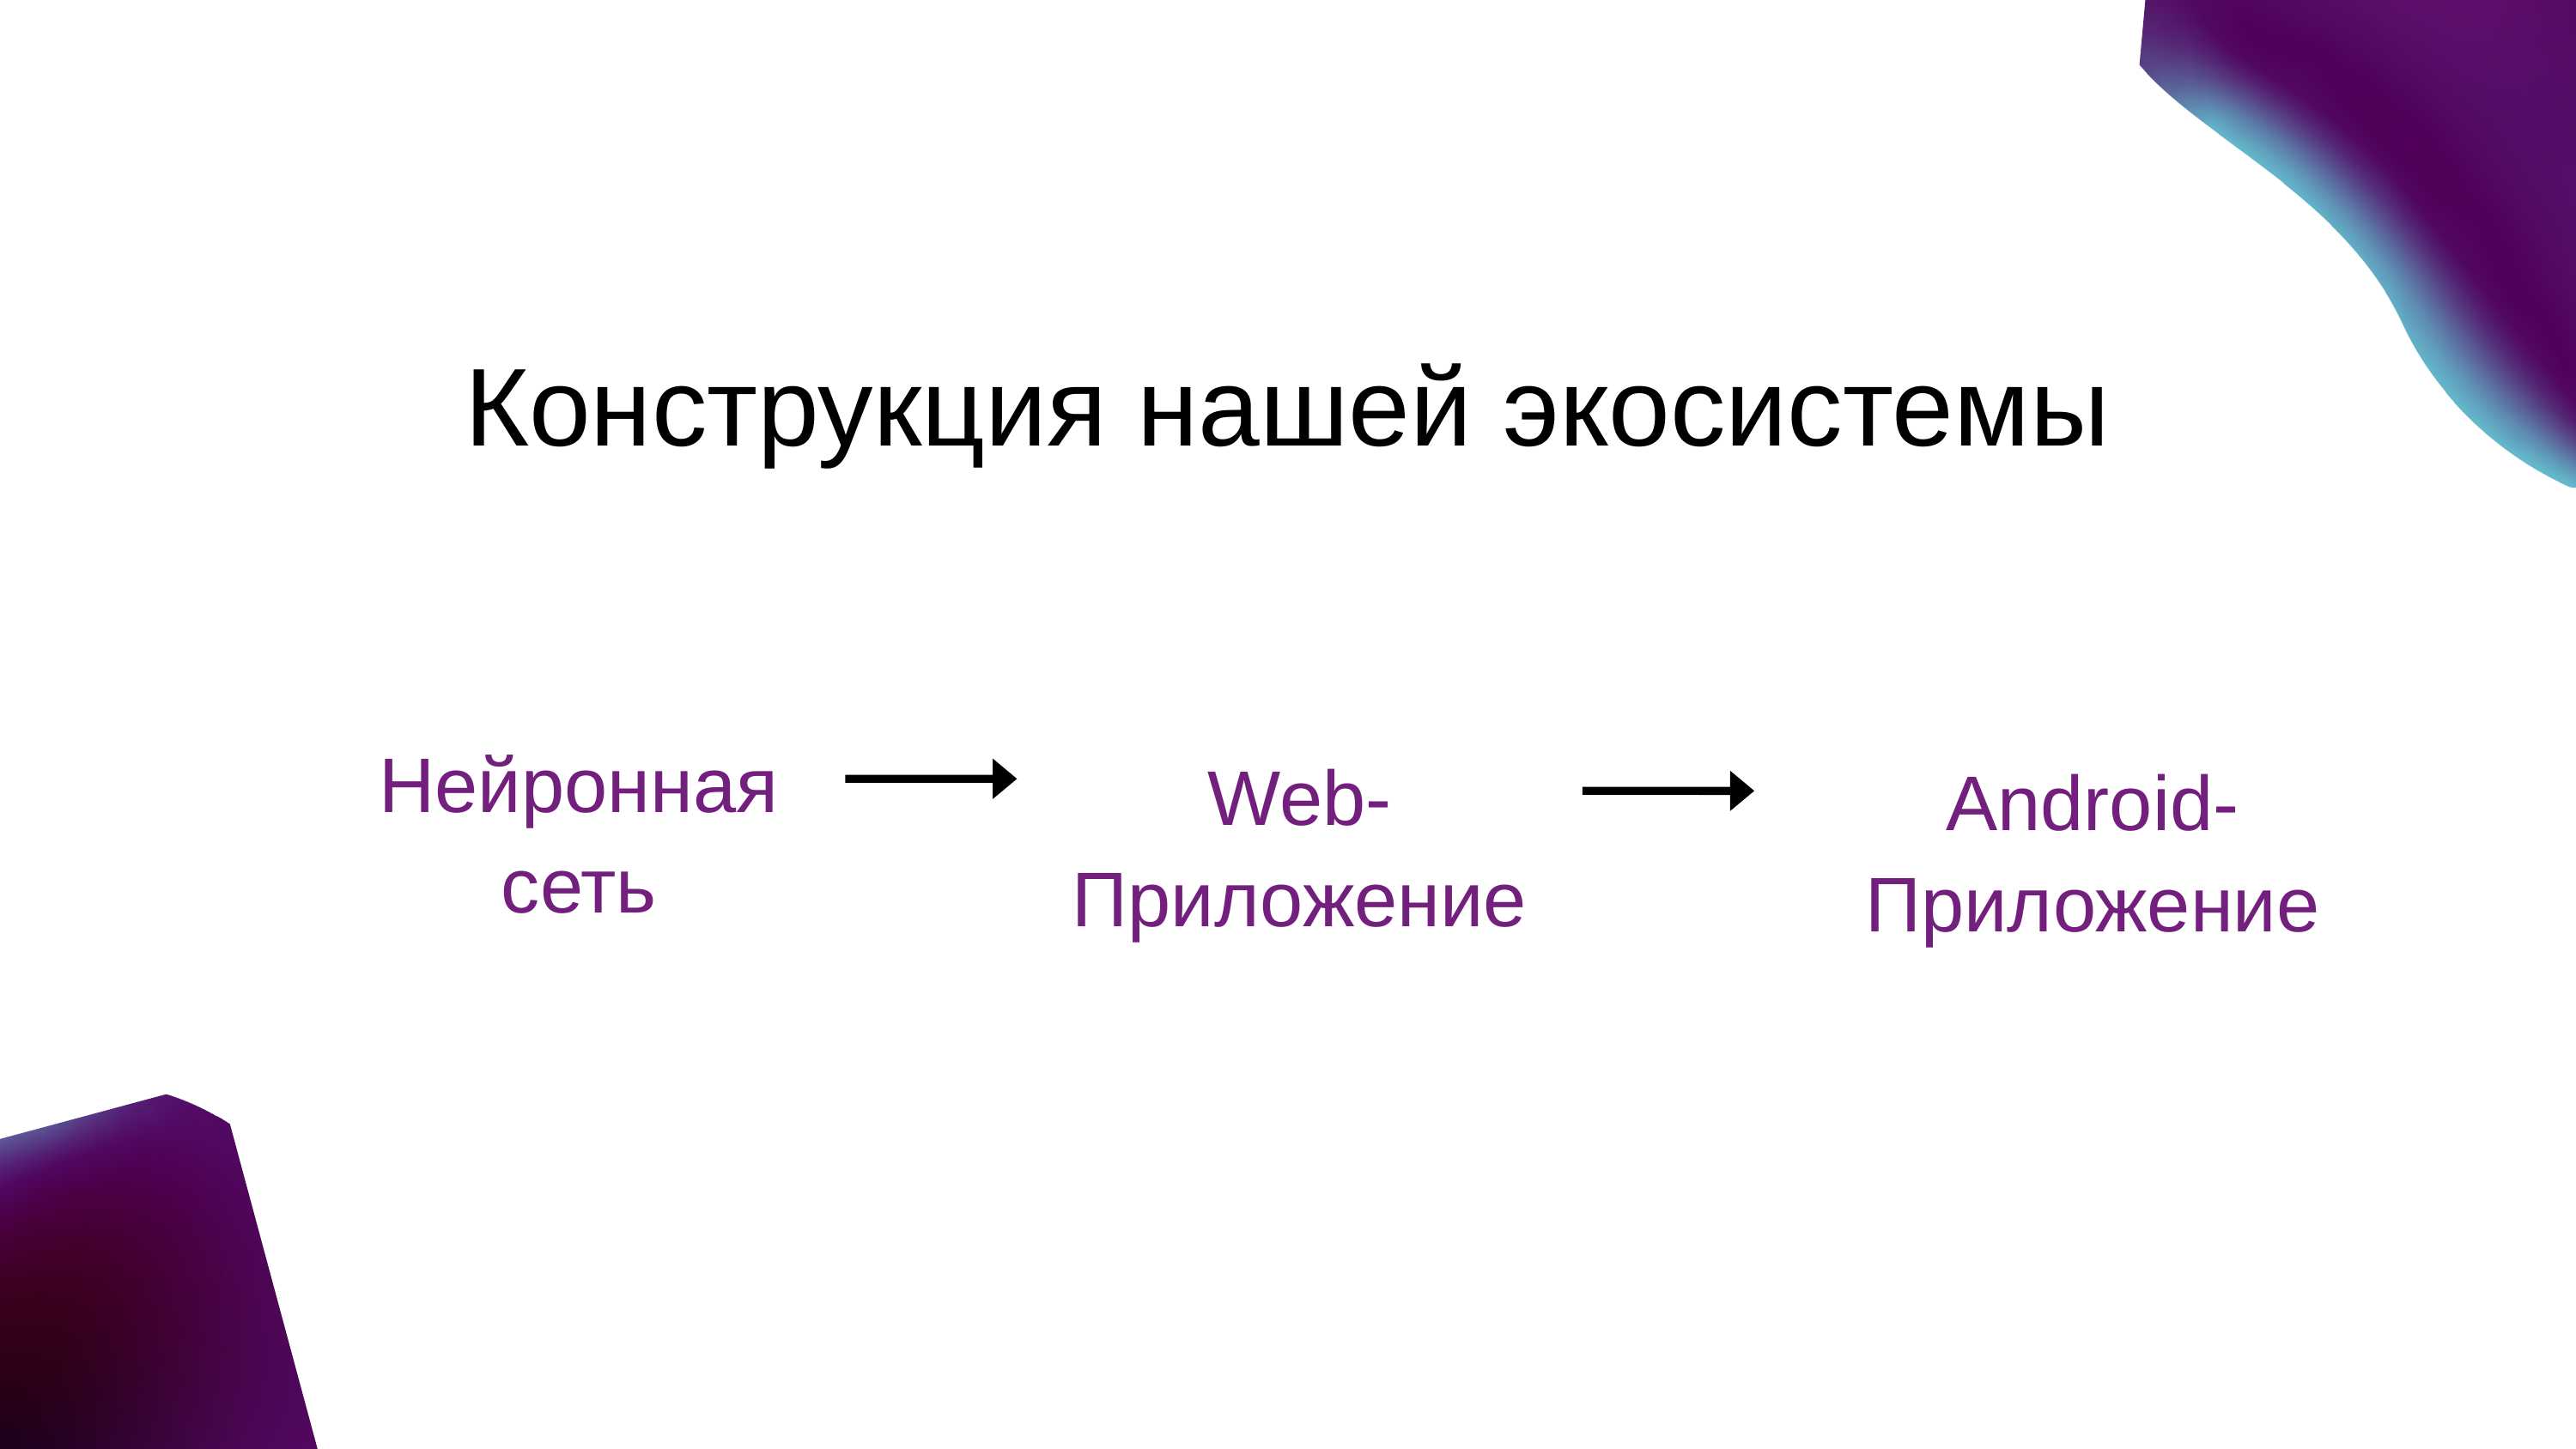

Конструкция нашей экосистемы
Нейронная сеть
Web-Приложение
Android-Приложение